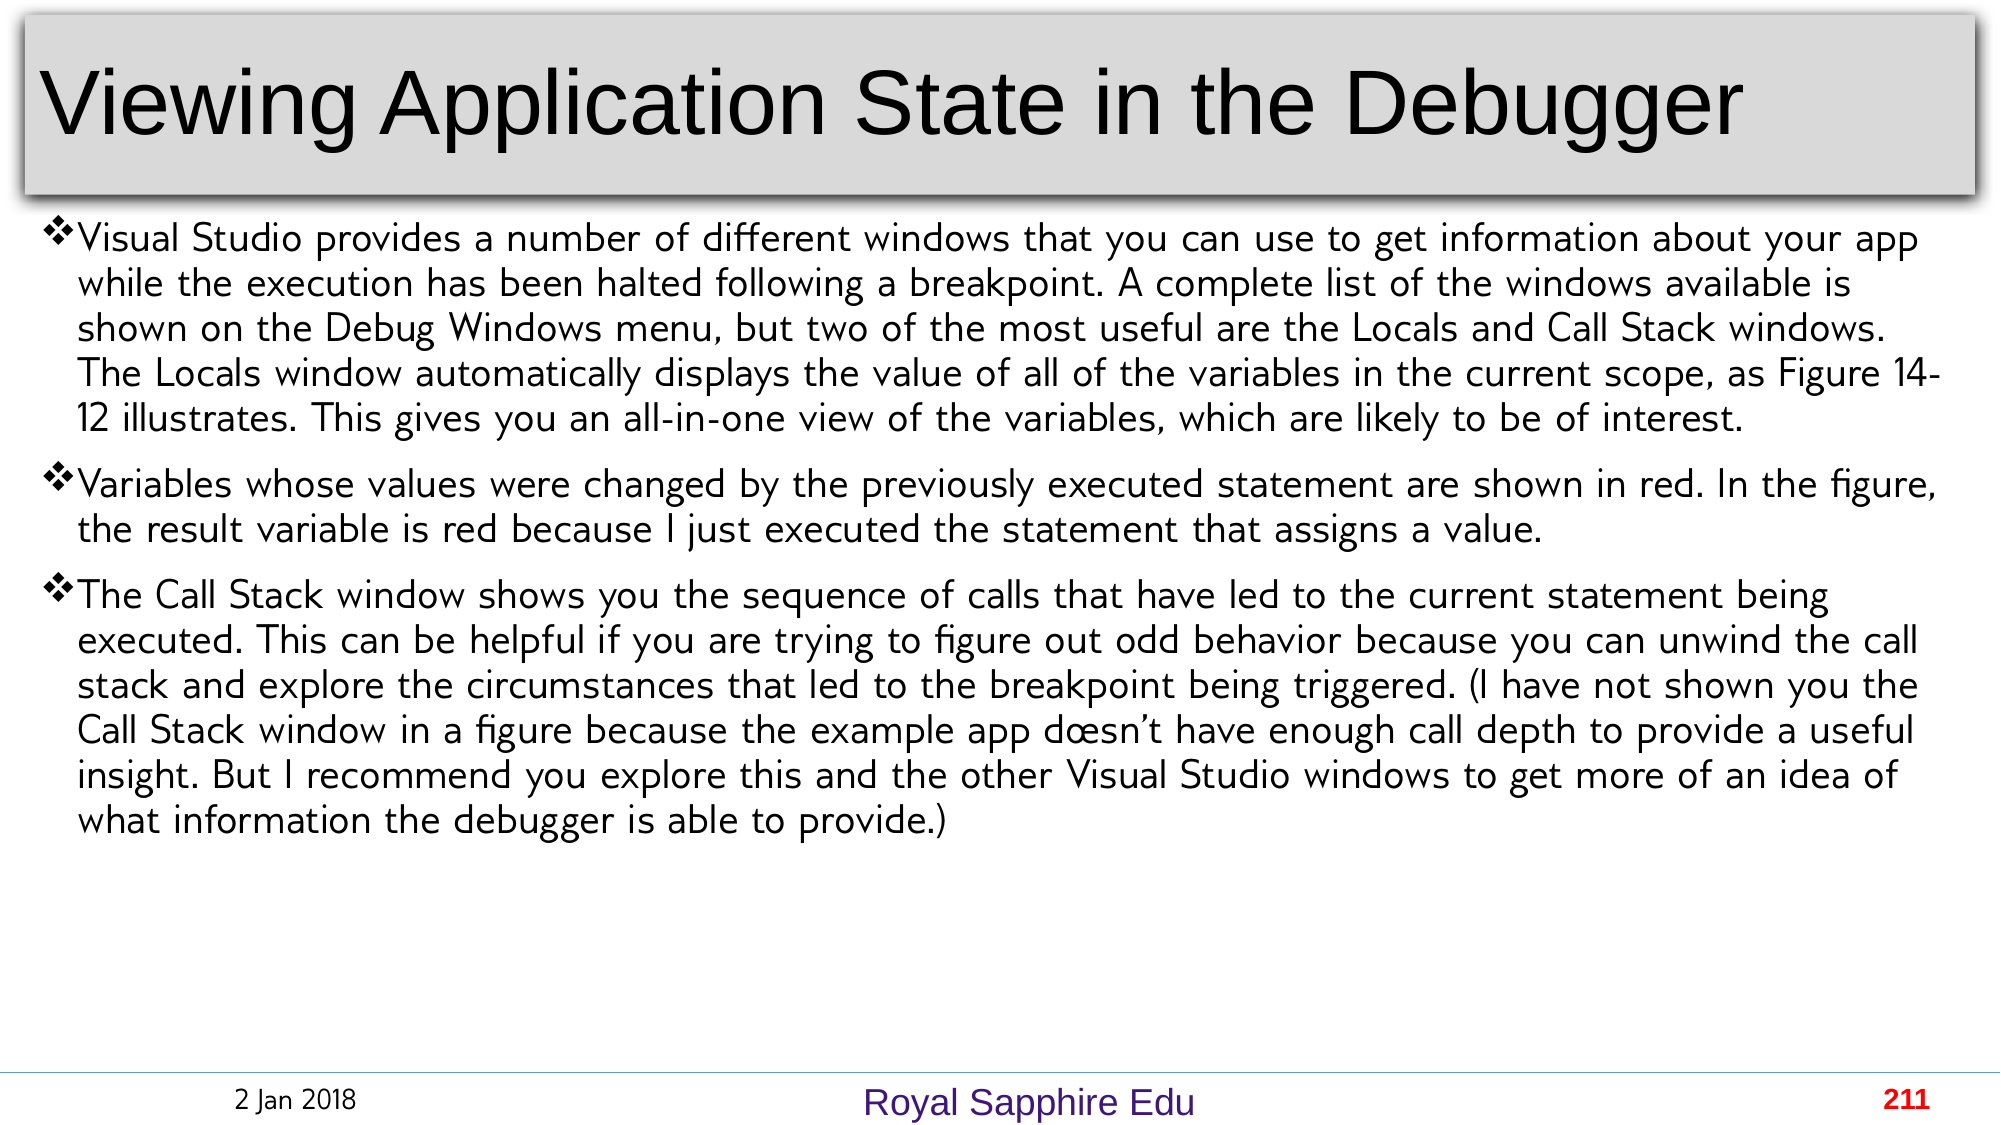

# Viewing Application State in the Debugger
Visual Studio provides a number of different windows that you can use to get information about your app while the execution has been halted following a breakpoint. A complete list of the windows available is shown on the Debug Windows menu, but two of the most useful are the Locals and Call Stack windows. The Locals window automatically displays the value of all of the variables in the current scope, as Figure 14-12 illustrates. This gives you an all-in-one view of the variables, which are likely to be of interest.
Variables whose values were changed by the previously executed statement are shown in red. In the figure, the result variable is red because I just executed the statement that assigns a value.
The Call Stack window shows you the sequence of calls that have led to the current statement being executed. This can be helpful if you are trying to figure out odd behavior because you can unwind the call stack and explore the circumstances that led to the breakpoint being triggered. (I have not shown you the Call Stack window in a figure because the example app doesn’t have enough call depth to provide a useful insight. But I recommend you explore this and the other Visual Studio windows to get more of an idea of what information the debugger is able to provide.)
2 Jan 2018
211